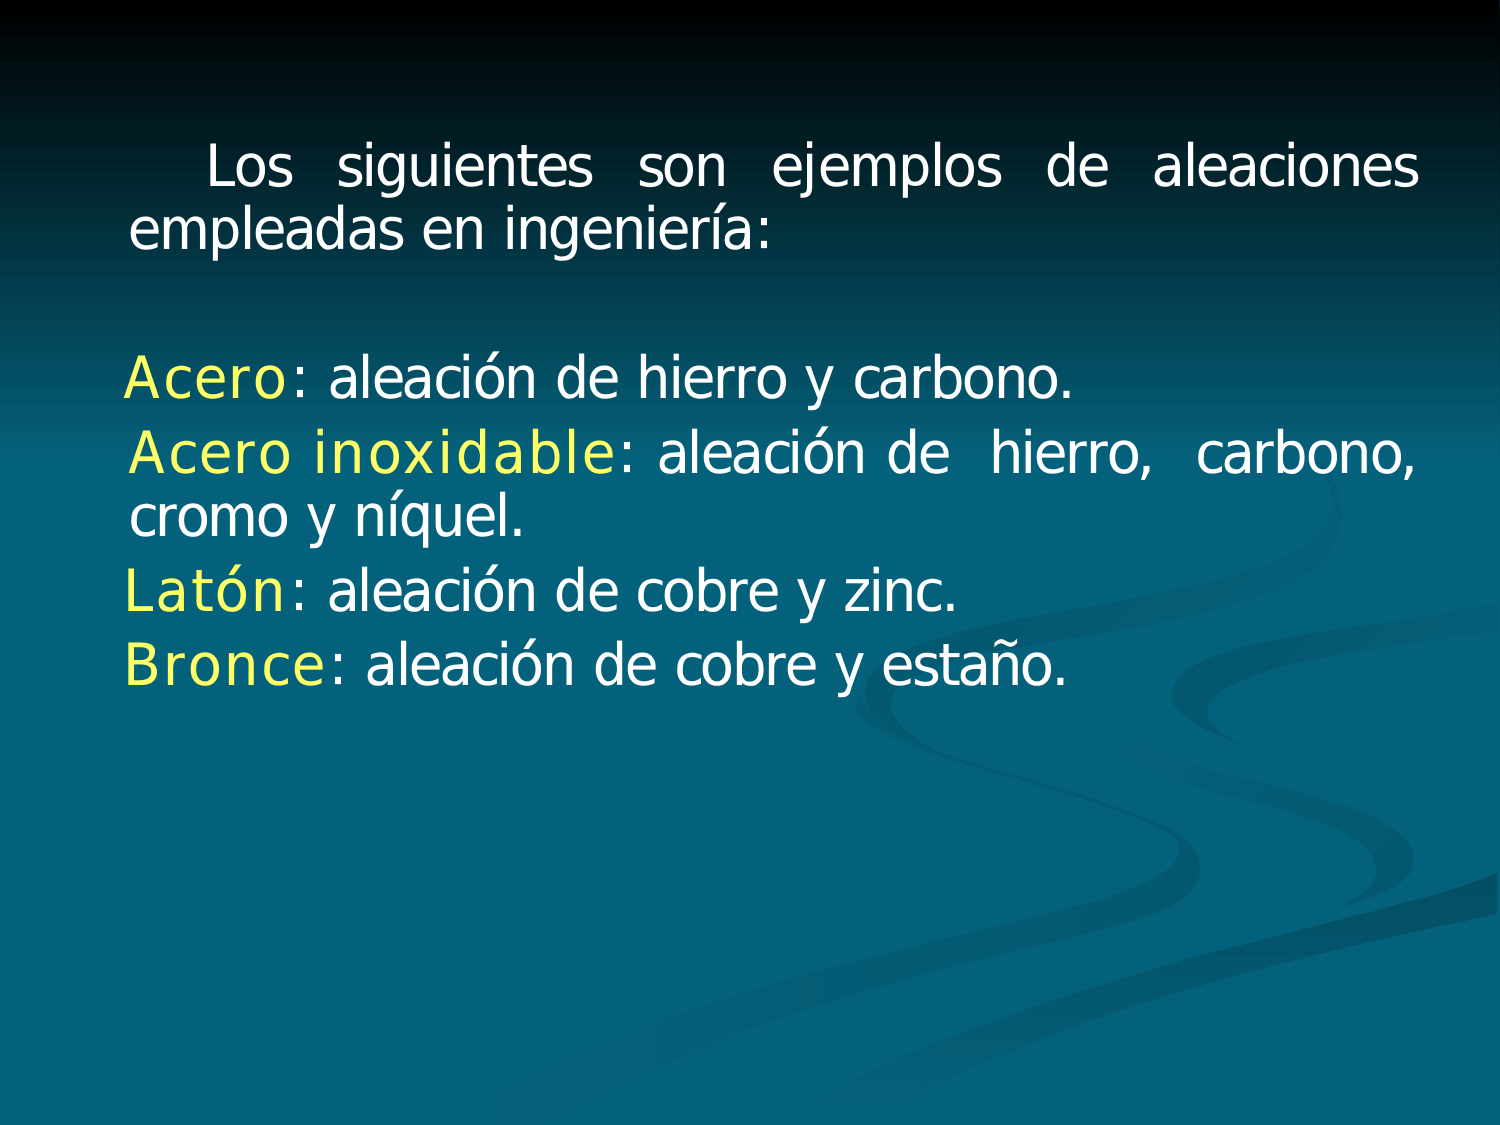

Los siguientes son ejemplos de aleaciones empleadas en ingeniería:

   Acero: aleación de hierro y carbono.
   Acero inoxidable: aleación de  hierro,  carbono, cromo y níquel.
   Latón: aleación de cobre y zinc.
   Bronce: aleación de cobre y estaño.